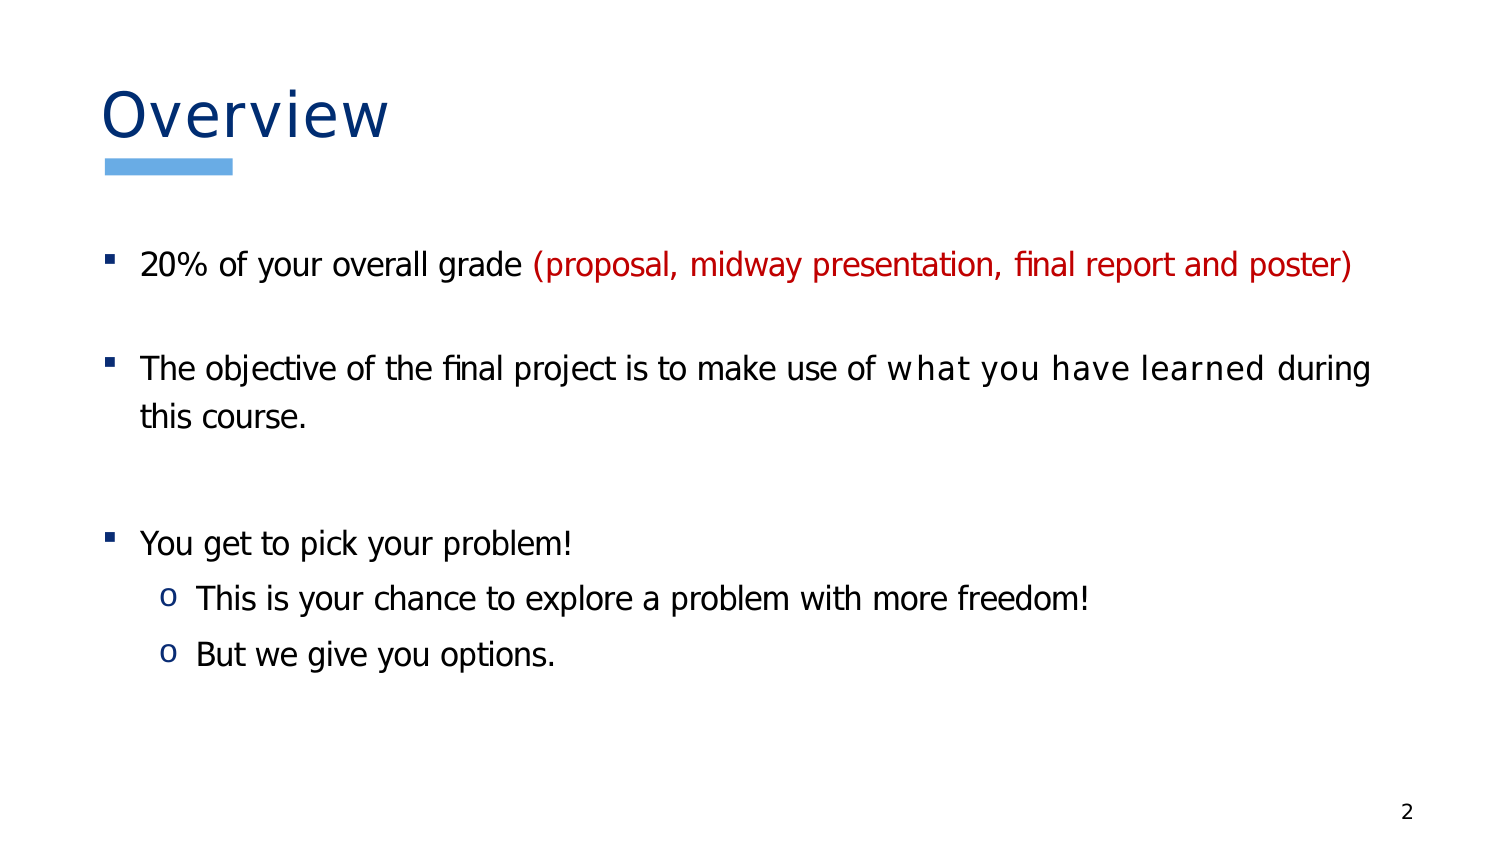

# Overview
20% of your overall grade (proposal, midway presentation, final report and poster)
The objective of the final project is to make use of what you have learned during this course.

You get to pick your problem!
This is your chance to explore a problem with more freedom!
But we give you options.